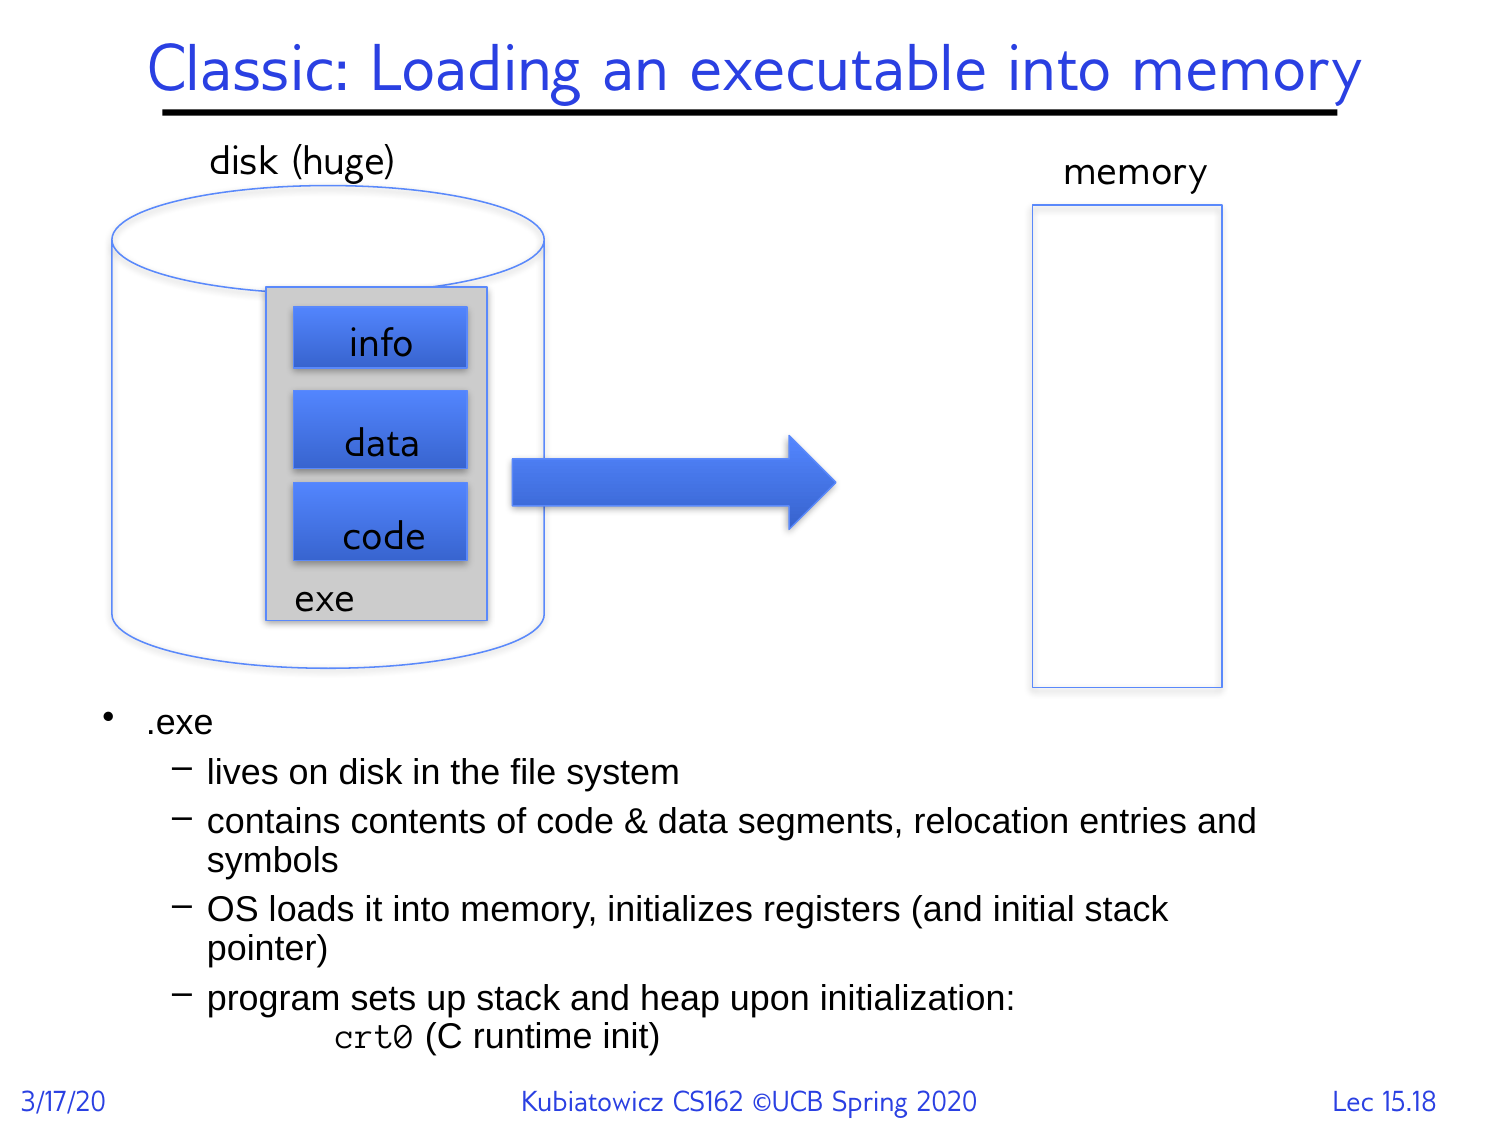

# Classic: Loading an executable into memory
disk (huge)
memory

info

data

code
exe

.exe
lives on disk in the file system
contains contents of code & data segments, relocation entries and symbols
OS loads it into memory, initializes registers (and initial stack pointer)
program sets up stack and heap upon initialization:
	crt0 (C runtime init)